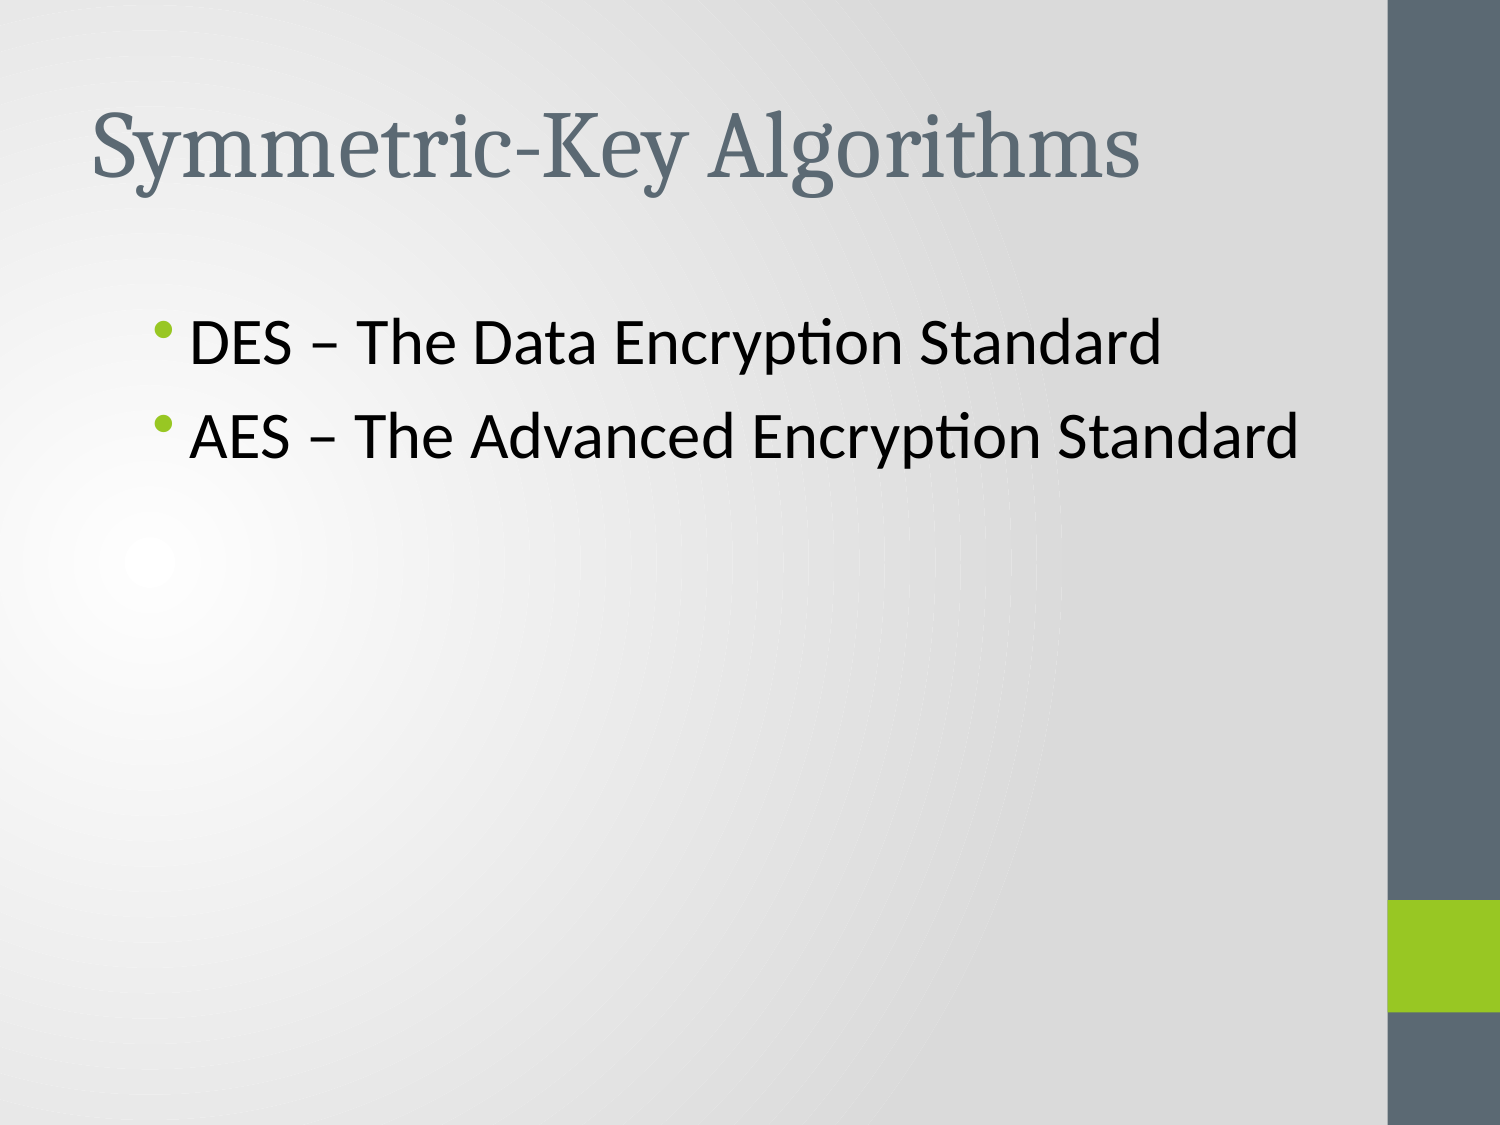

# Symmetric-Key Algorithms
DES – The Data Encryption Standard
AES – The Advanced Encryption Standard